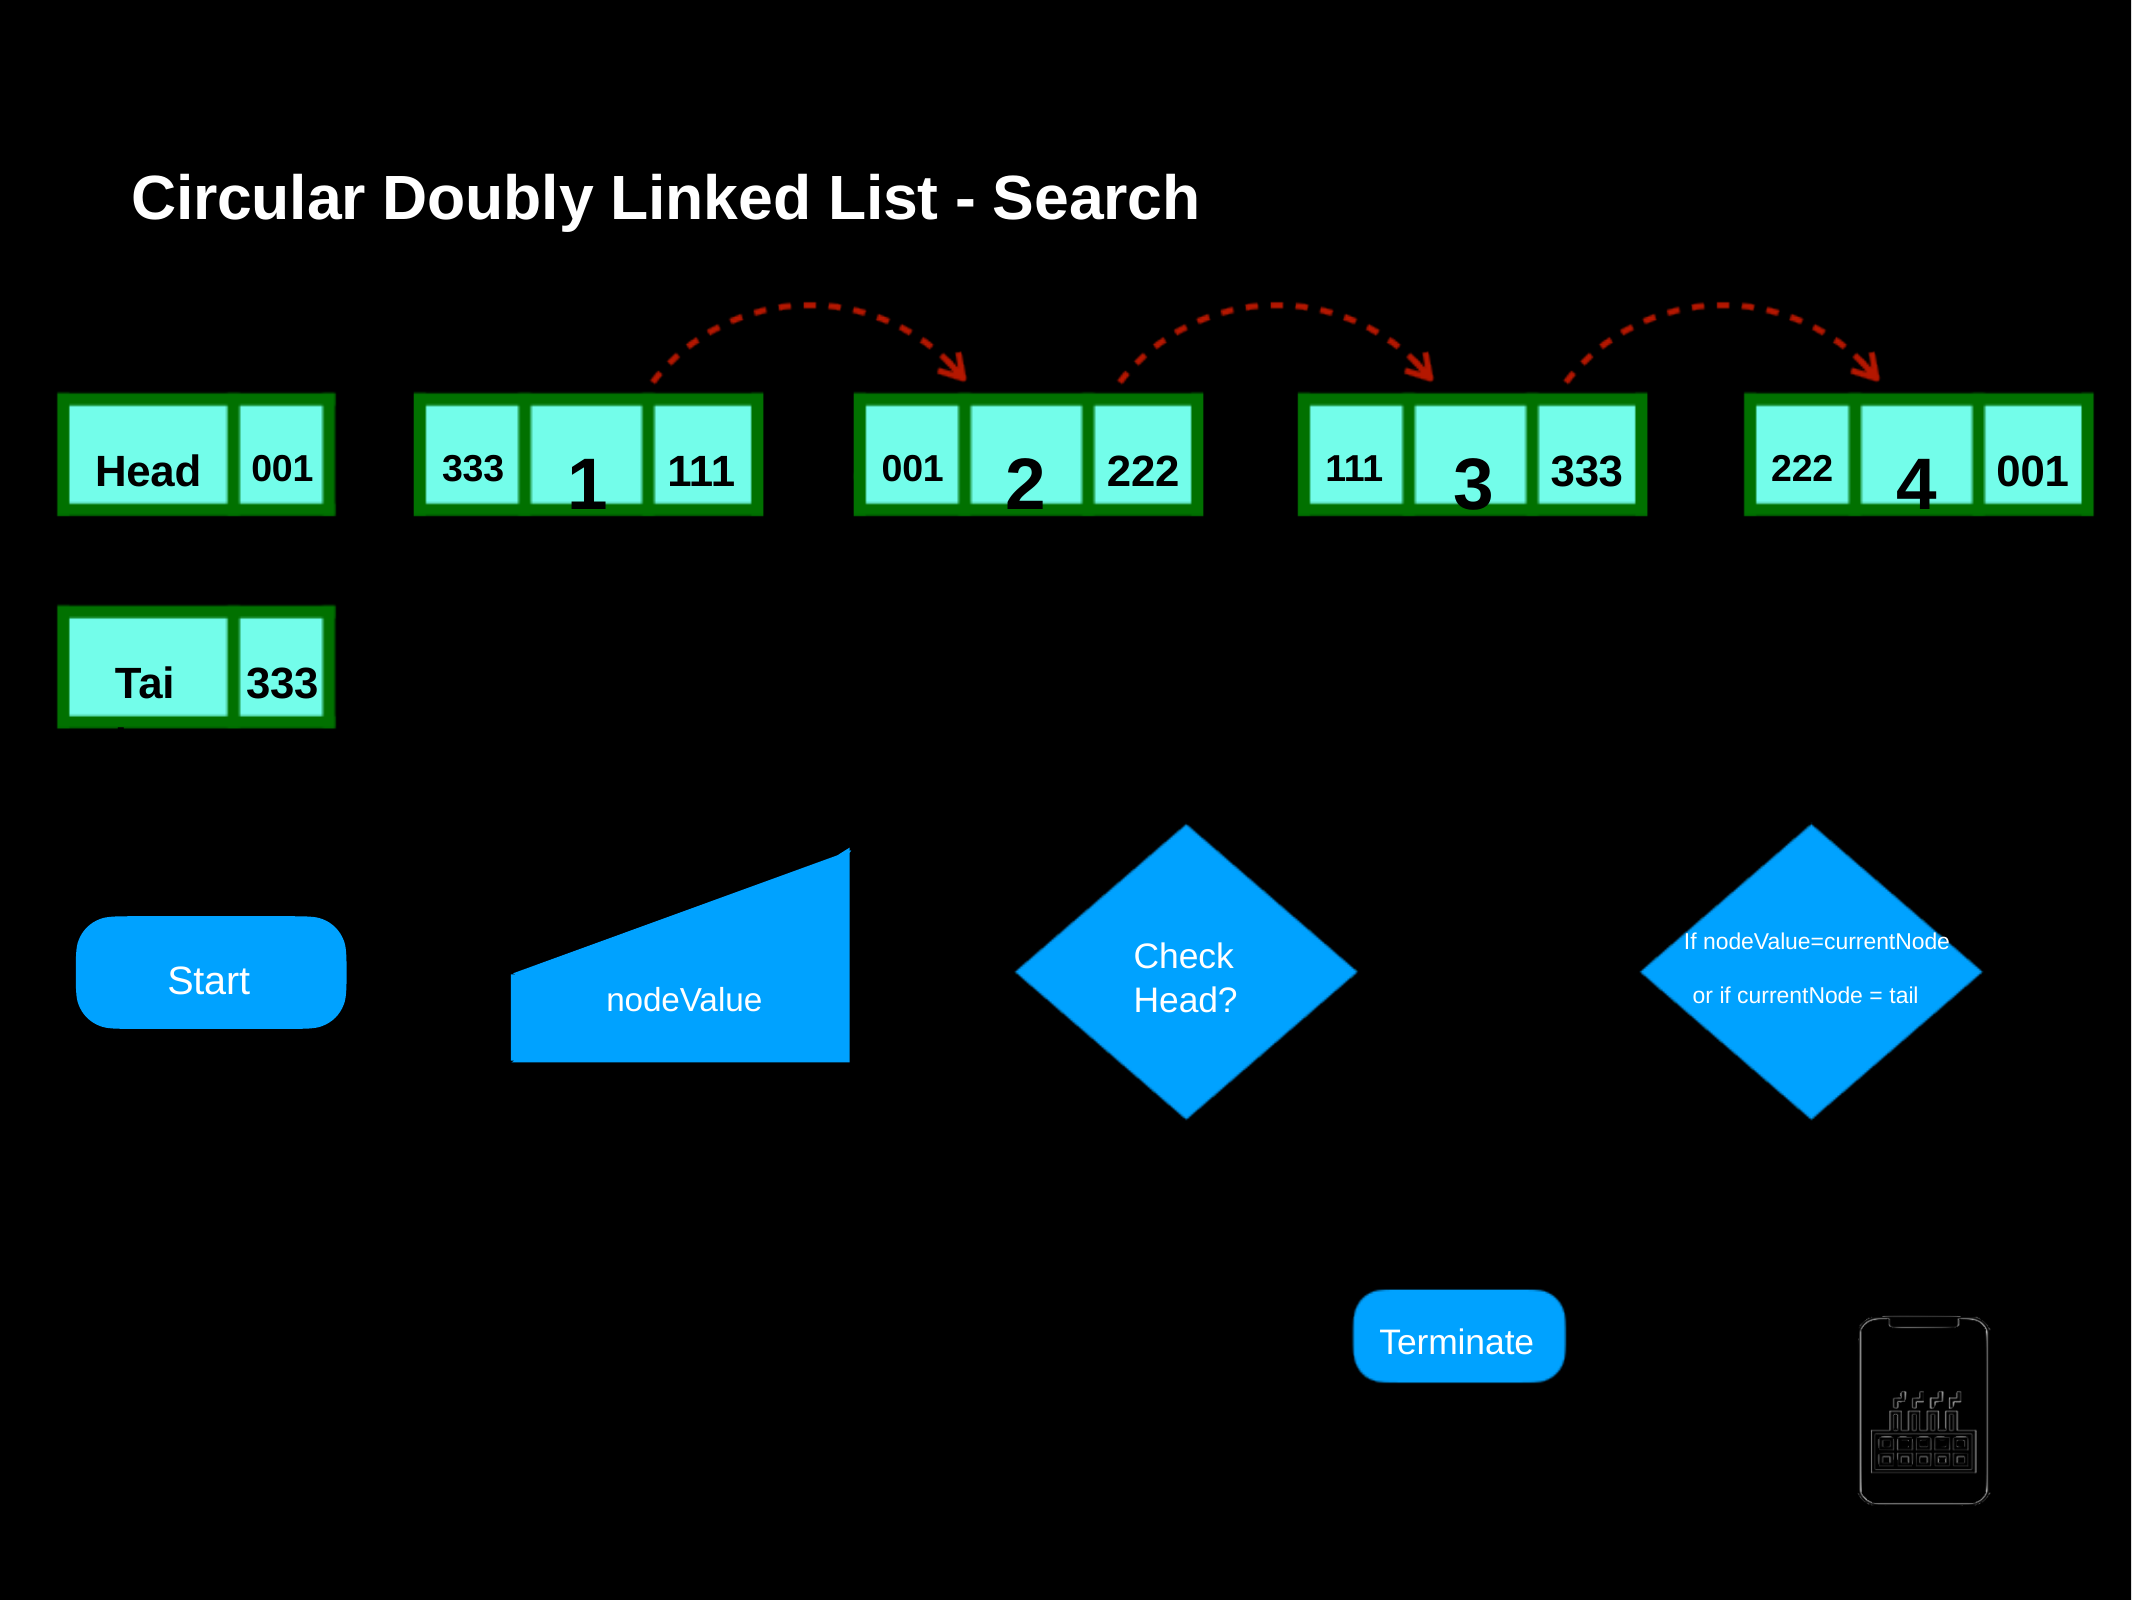

Circular Doubly Linked List - Search

1
2
111
3
222
4
Head
111
222
333
001
001
333
001
111
222
001
333
Tail
333
No

Yes
If nodeValue=currentNode
Check Head?
Start

nodeValue
or if currentNode = tail
Yes
No

Terminate
AppMillers
www.appmillers.com